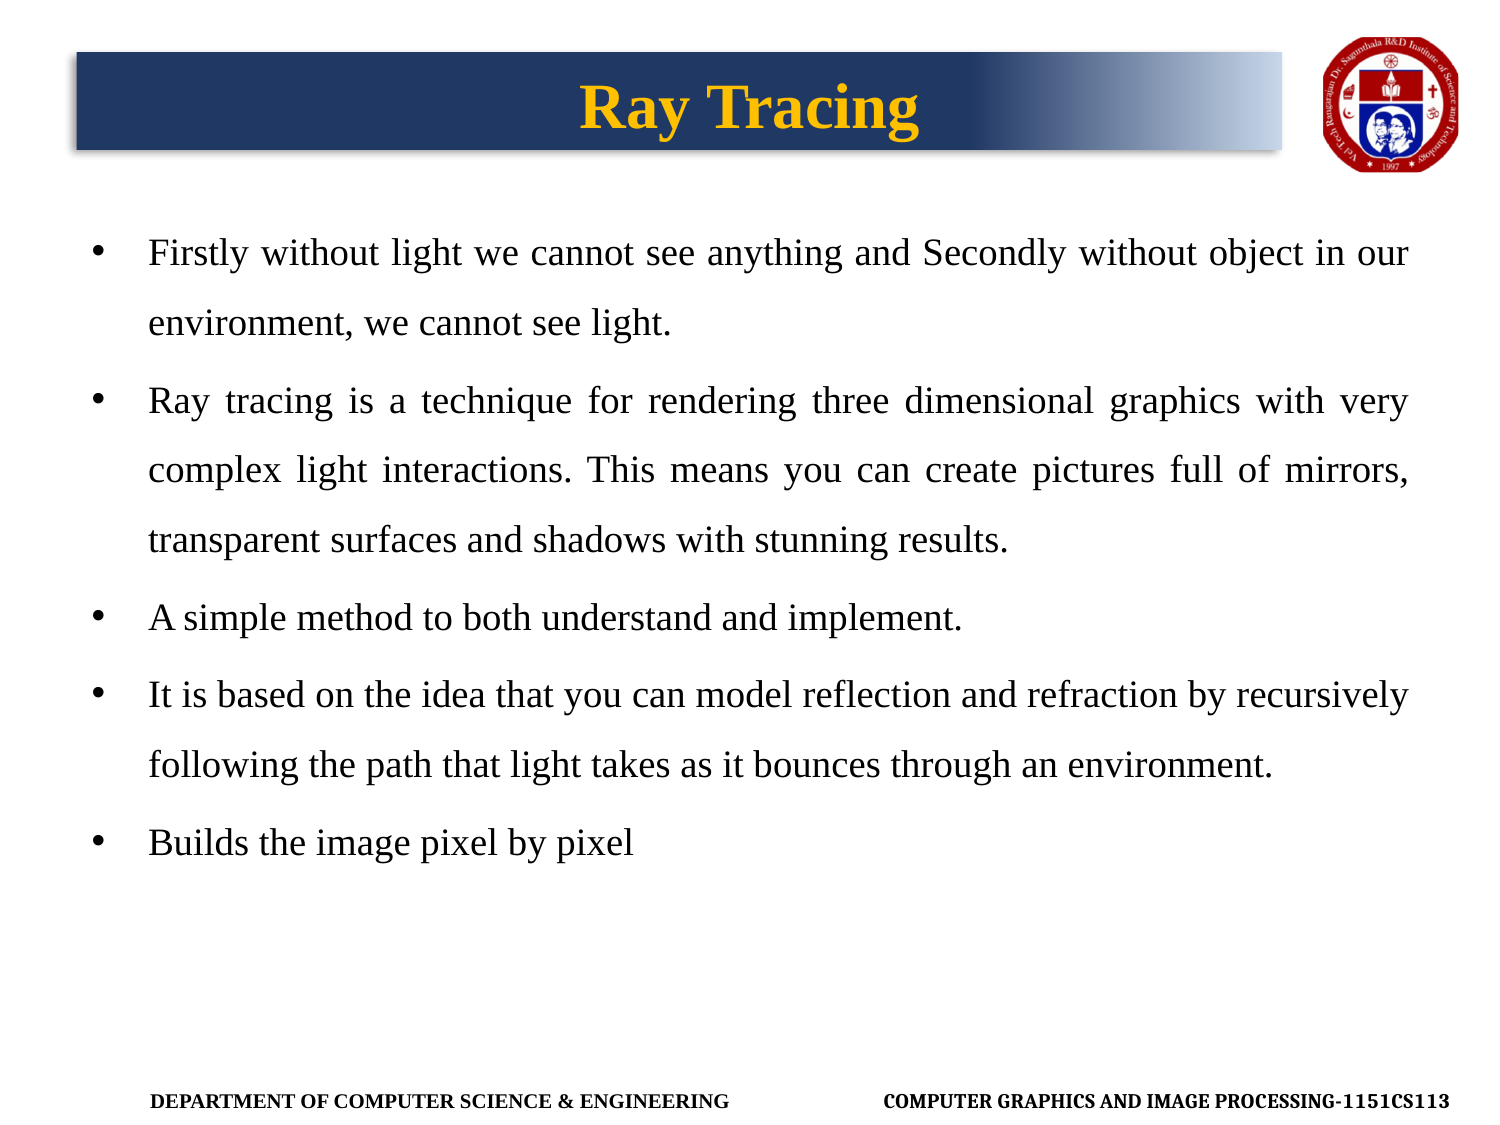

# Ray Tracing
Firstly without light we cannot see anything and Secondly without object in our environment, we cannot see light.
Ray tracing is a technique for rendering three dimensional graphics with very complex light interactions. This means you can create pictures full of mirrors, transparent surfaces and shadows with stunning results.
A simple method to both understand and implement.
It is based on the idea that you can model reflection and refraction by recursively following the path that light takes as it bounces through an environment.
Builds the image pixel by pixel